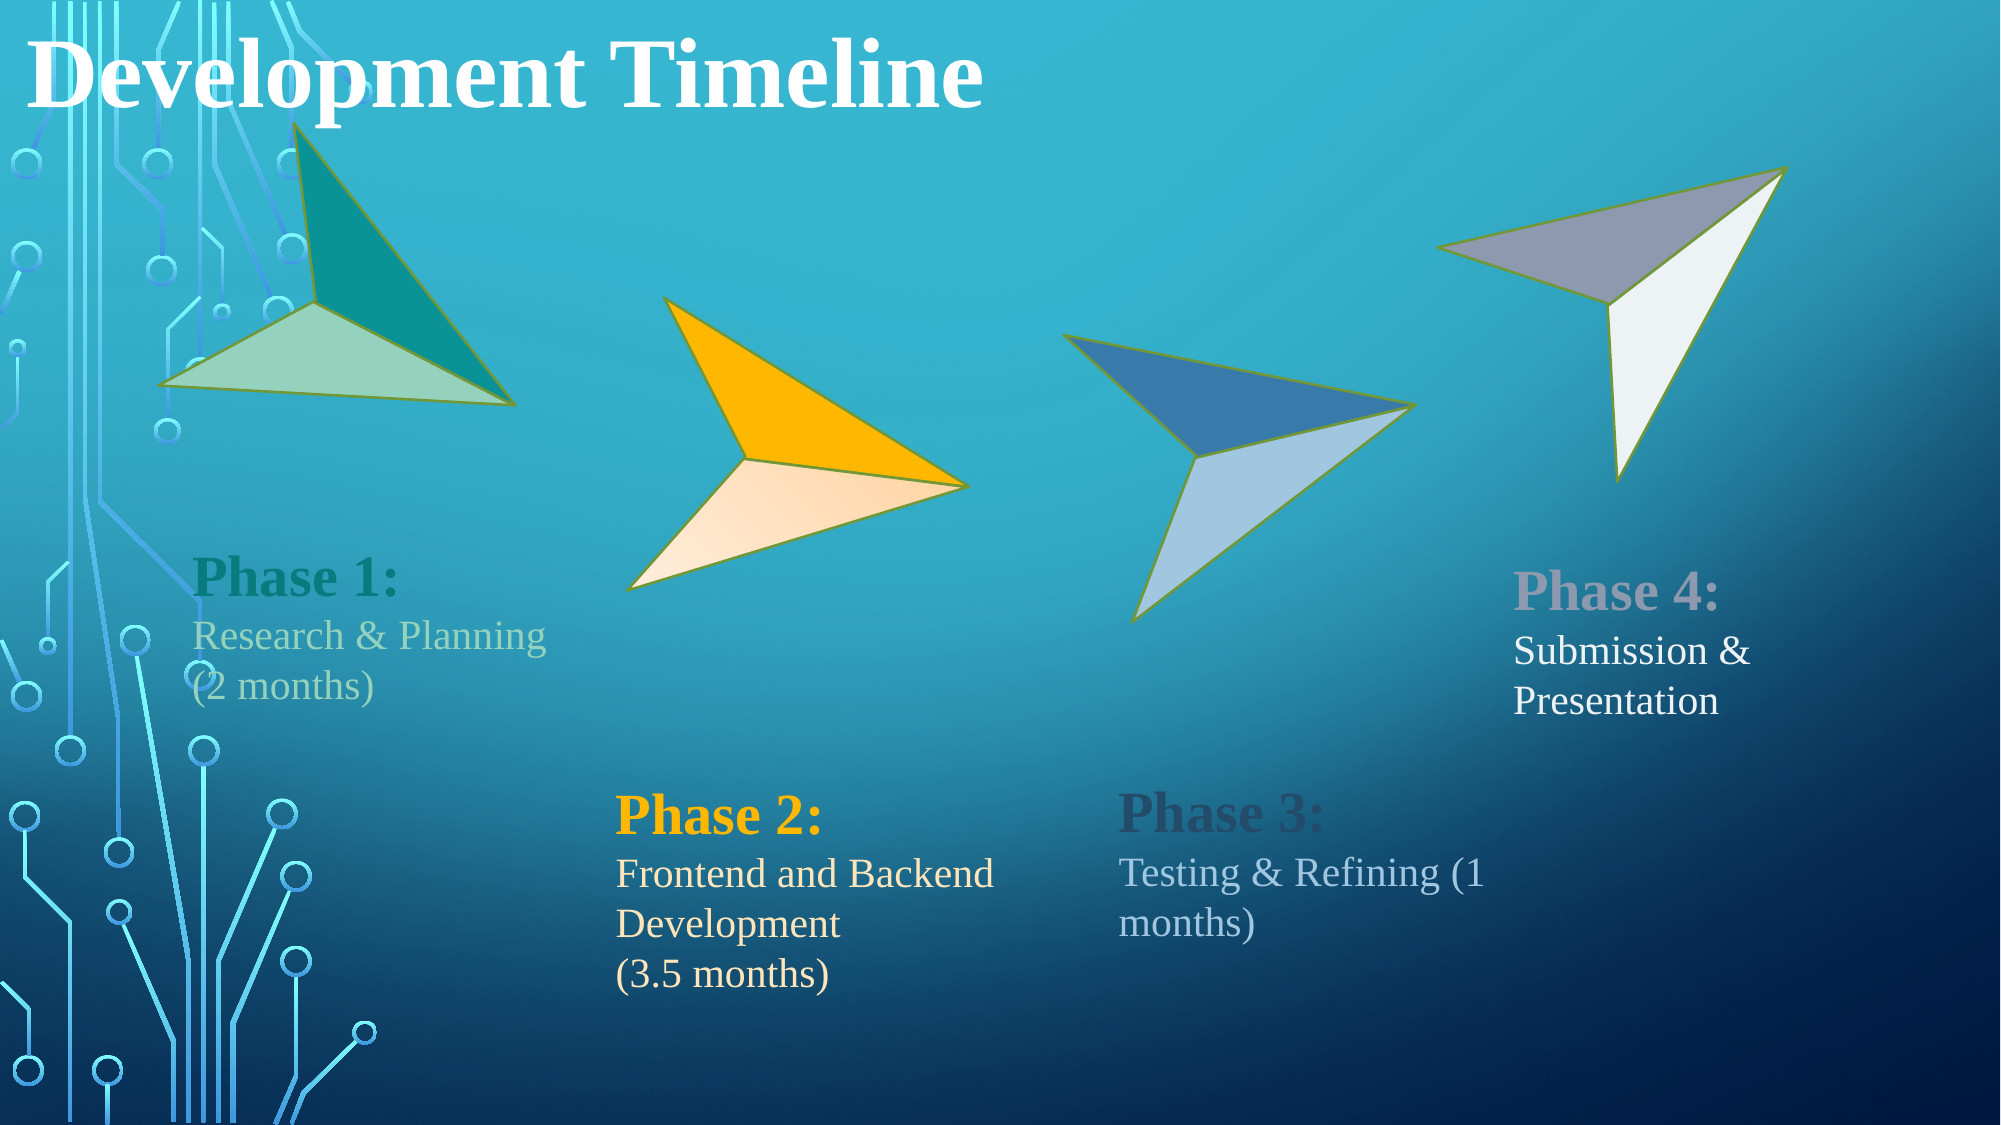

Development Timeline

Phase 1:
Research & Planning
(2 months)

Phase 4:
Submission & Presentation
Phase 3:
Testing & Refining (1 months)
Phase 2:
Frontend and Backend Development
(3.5 months)